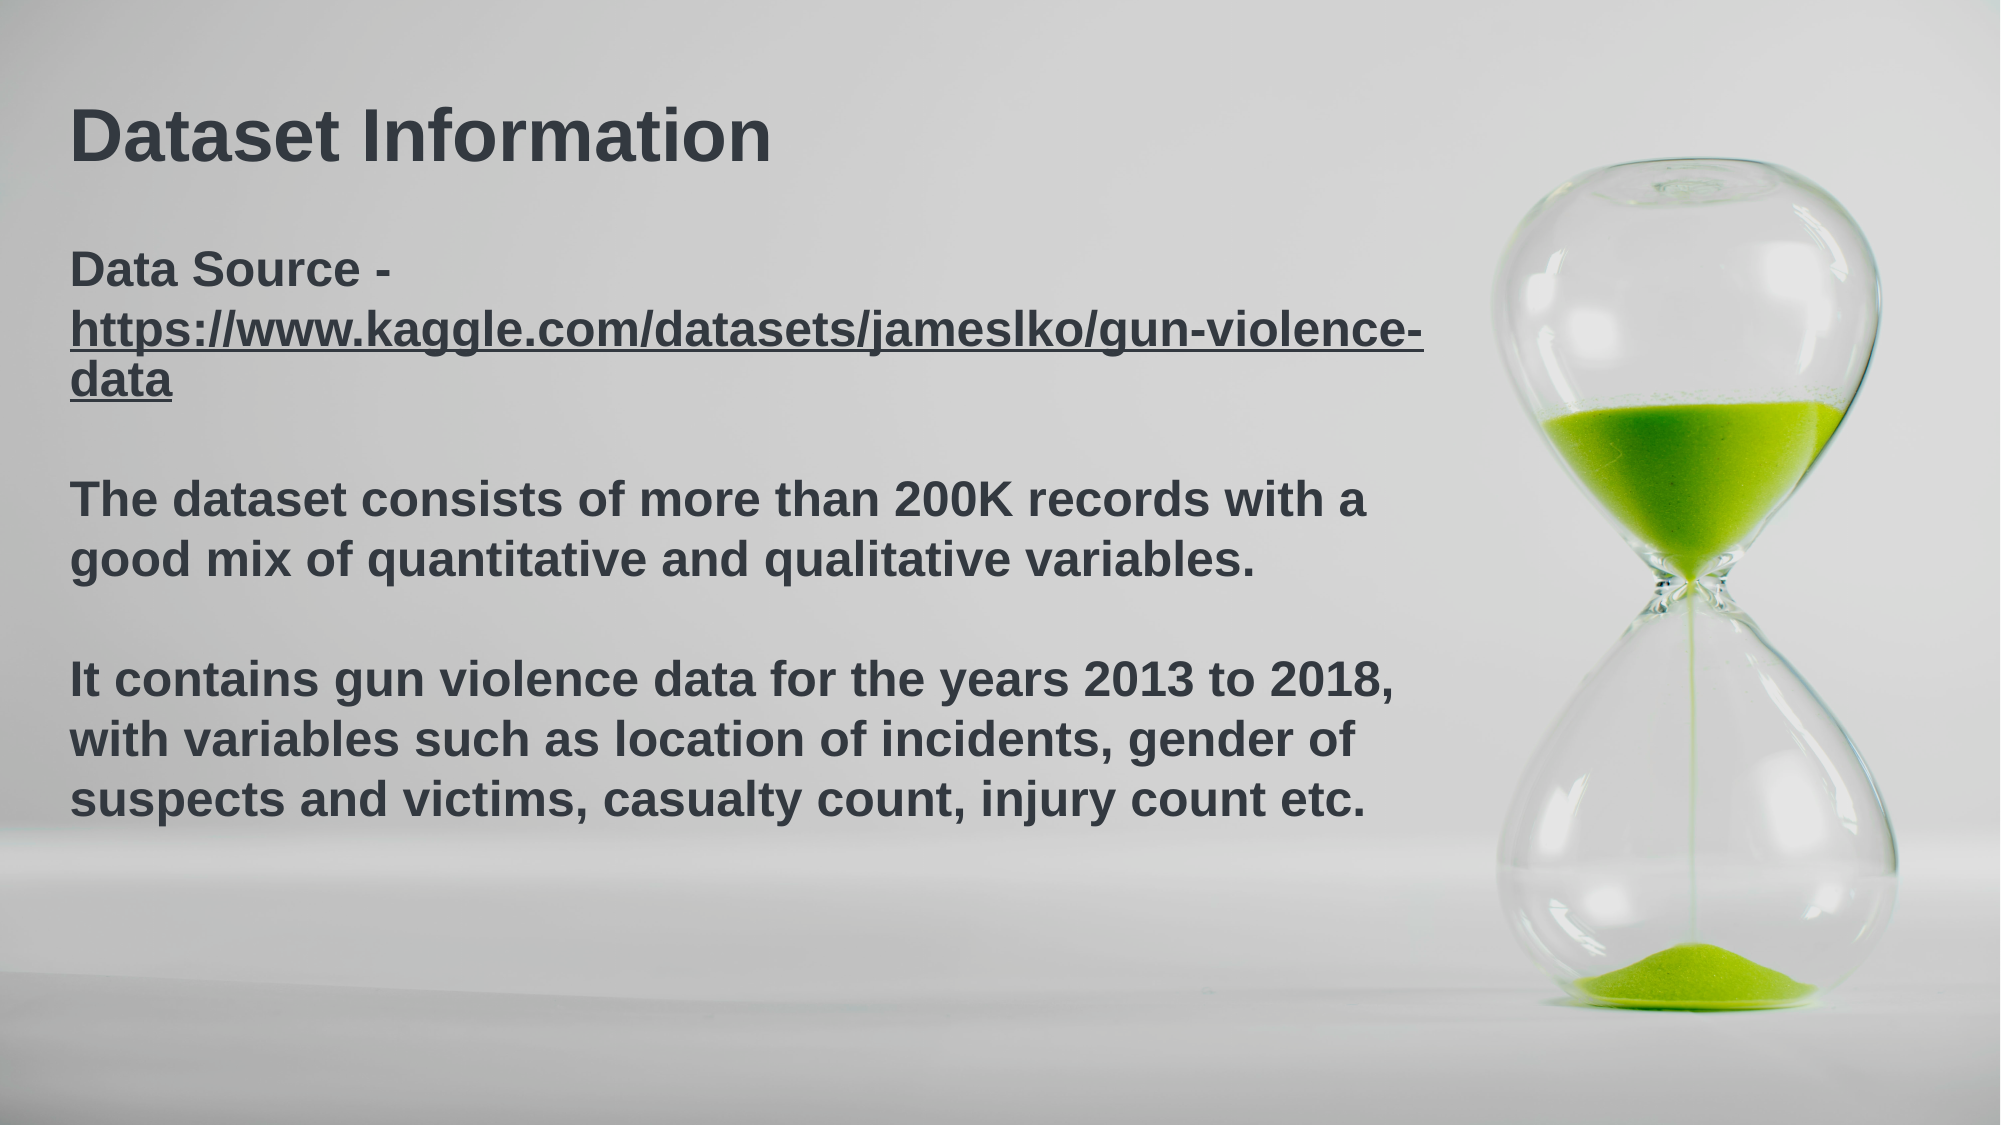

Dataset Information

Data Source - https://www.kaggle.com/datasets/jameslko/gun-violence-data

The dataset consists of more than 200K records with a good mix of quantitative and qualitative variables.

It contains gun violence data for the years 2013 to 2018, with variables such as location of incidents, gender of suspects and victims, casualty count, injury count etc.